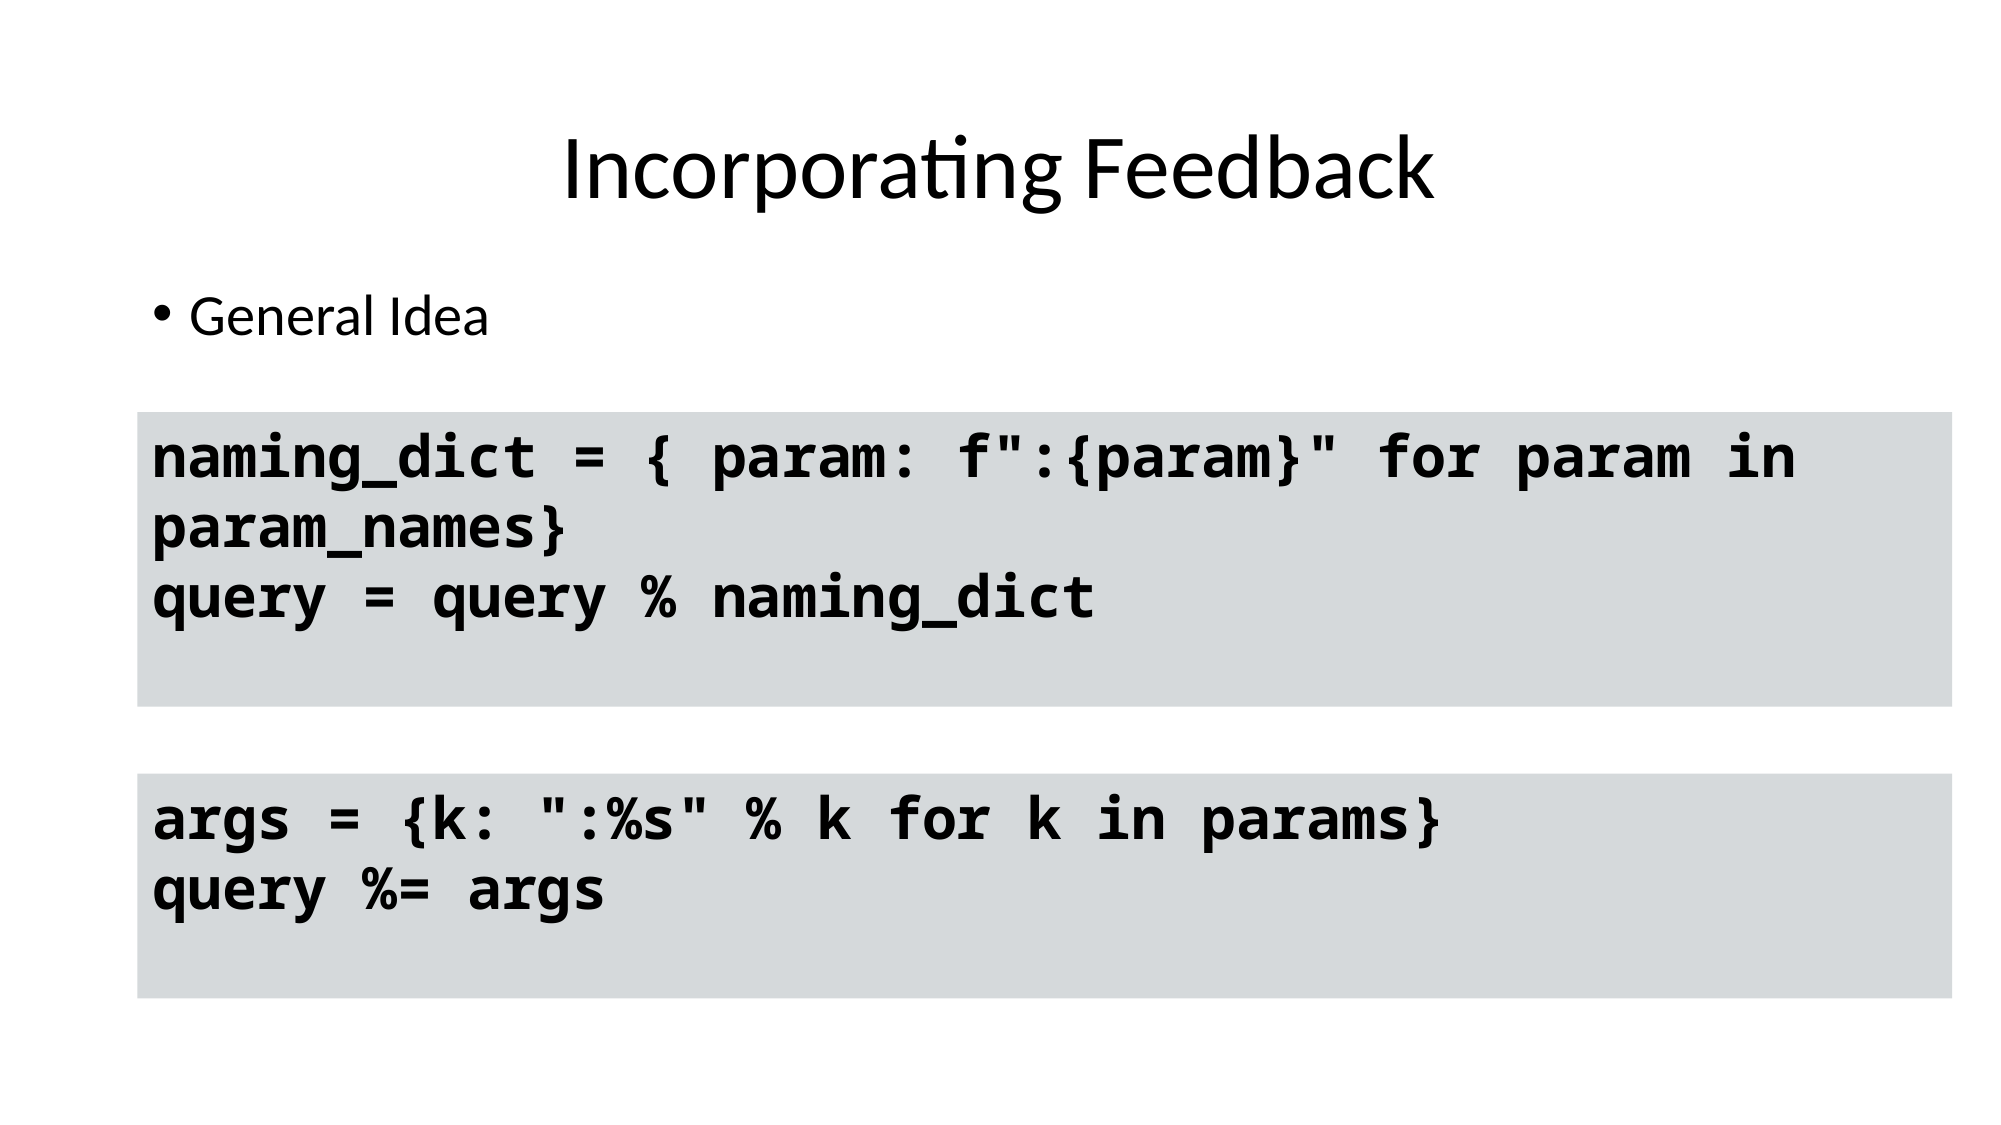

# Incorporating Feedback
General Idea
naming_dict = { param: f":{param}" for param in param_names}
query = query % naming_dict

args = {k: ":%s" % k for k in params}
query %= args